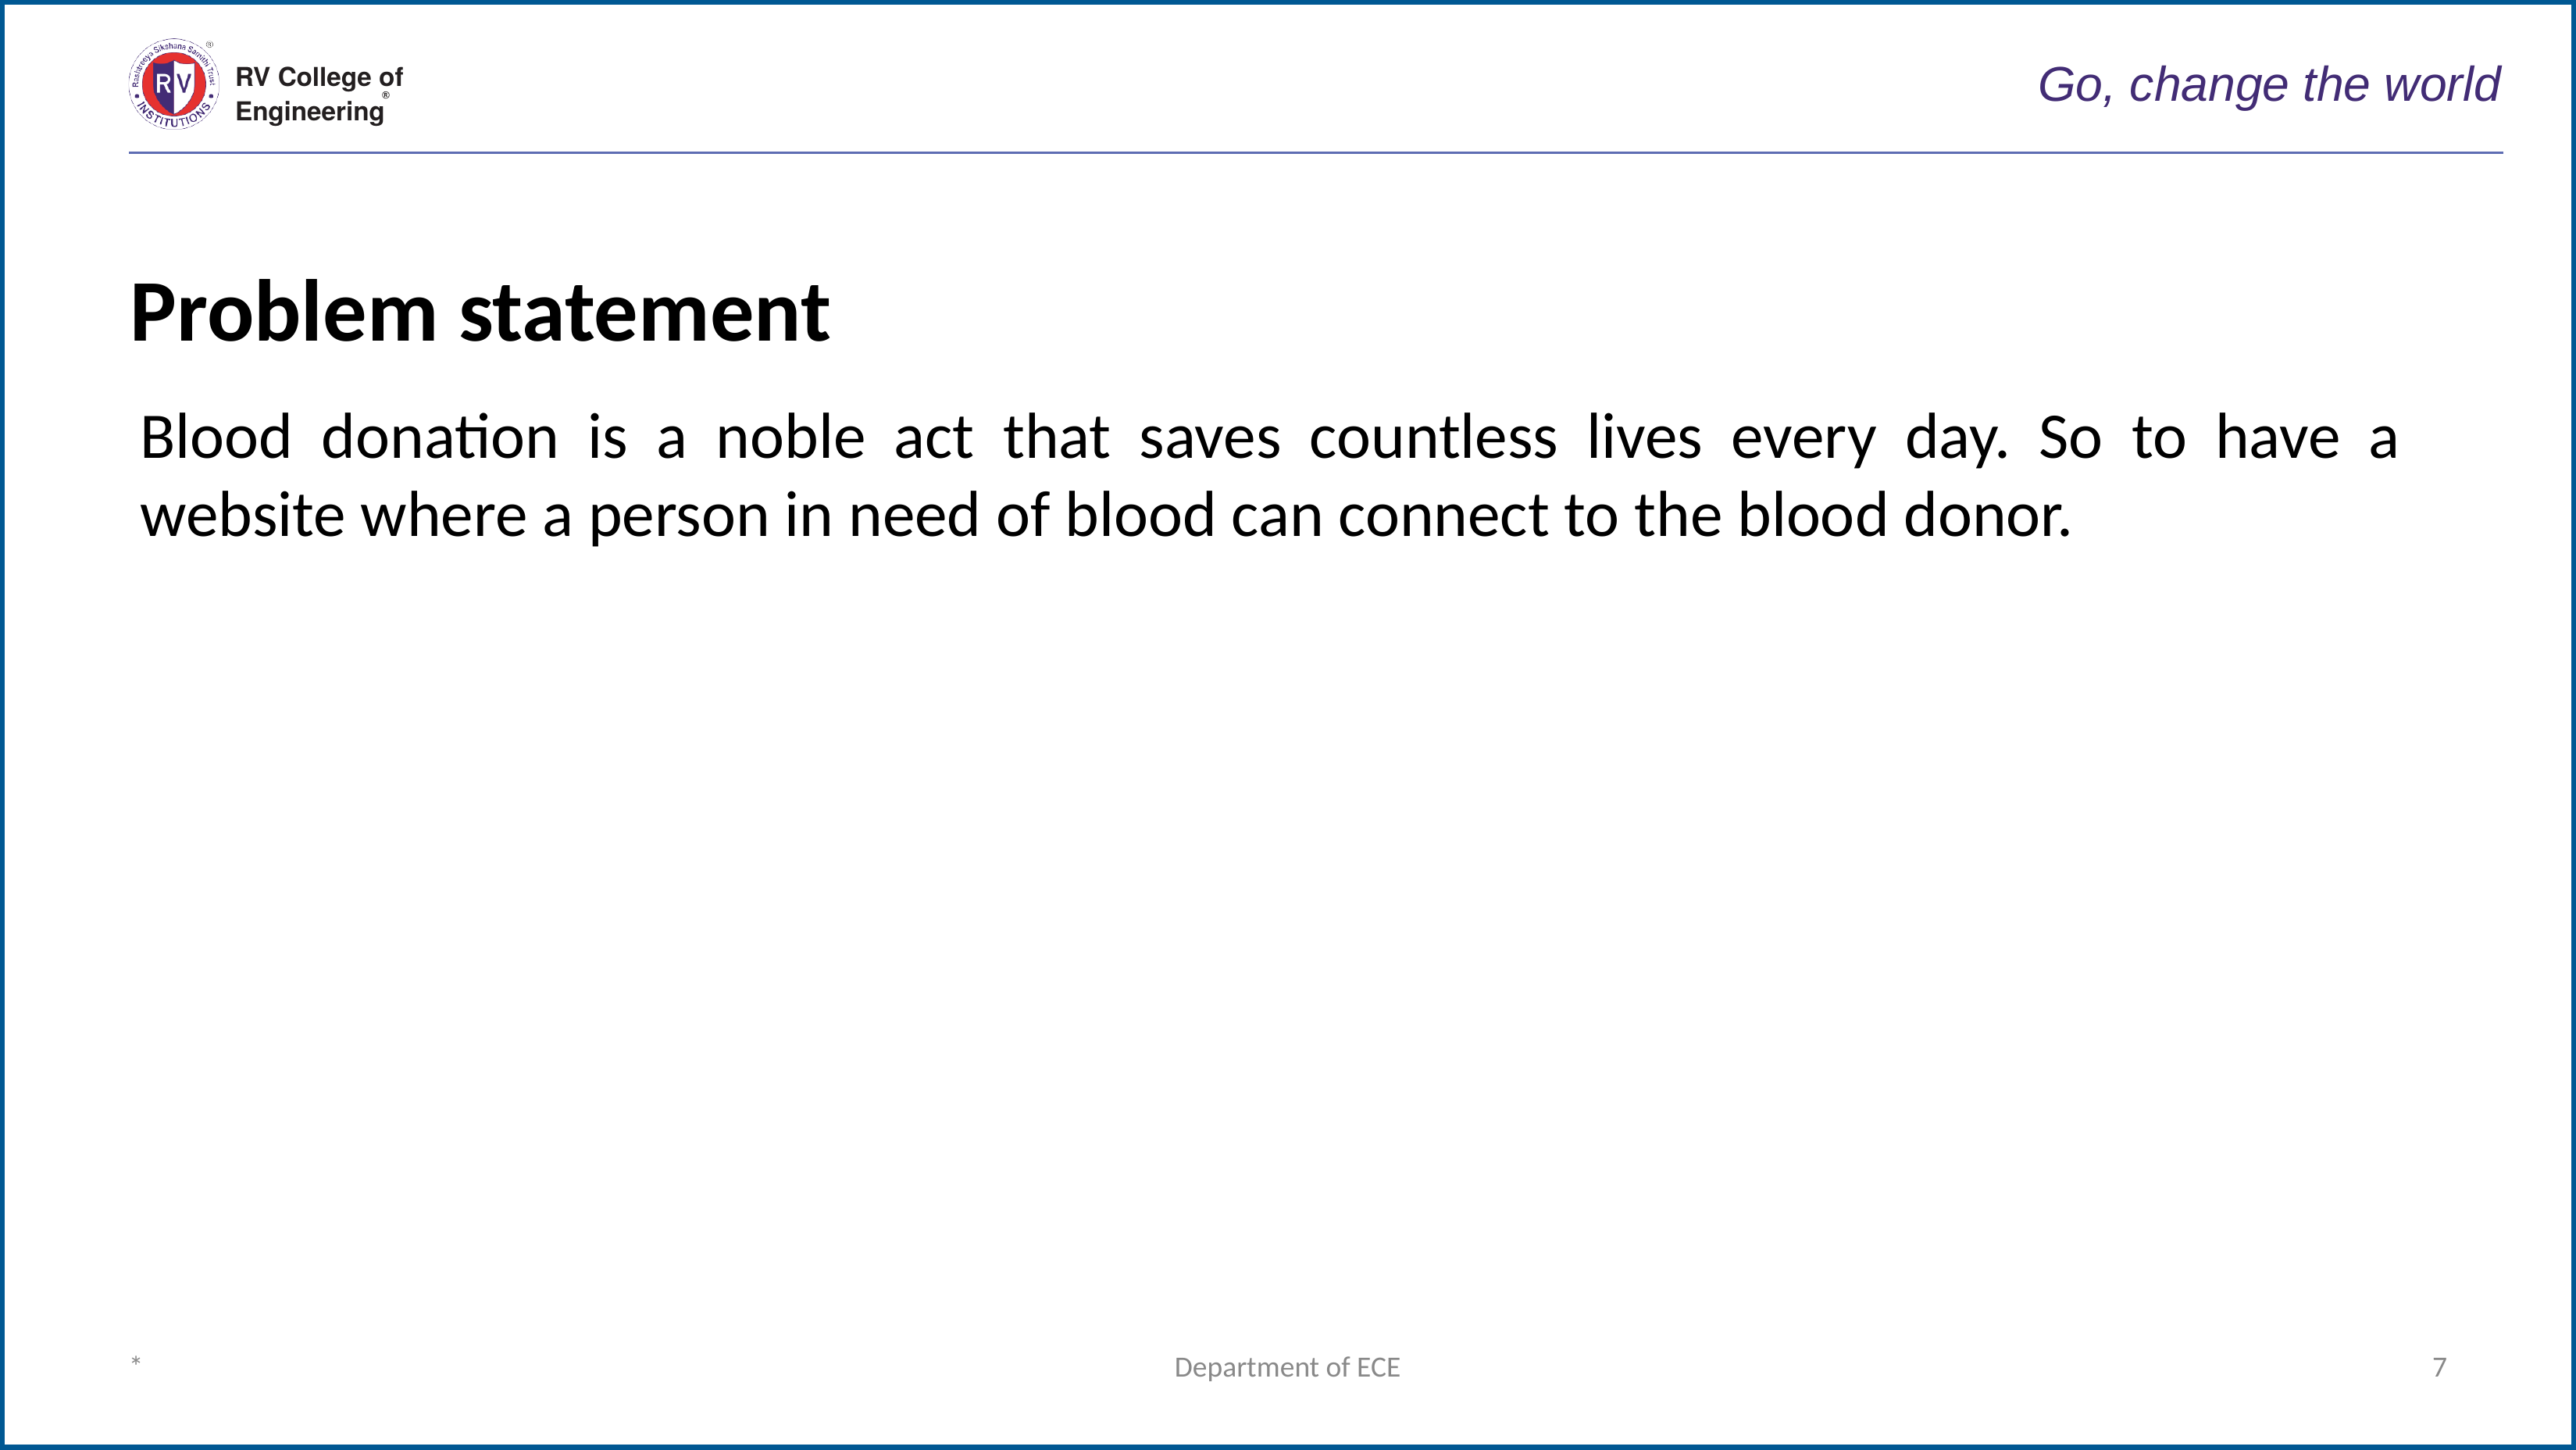

# Go, change the world
RV College of
Engineering

Problem statement

Blood donation is a noble act that saves countless lives every day. So to have a website where a person in need of blood can connect to the blood donor.
*
Department of ECE
7